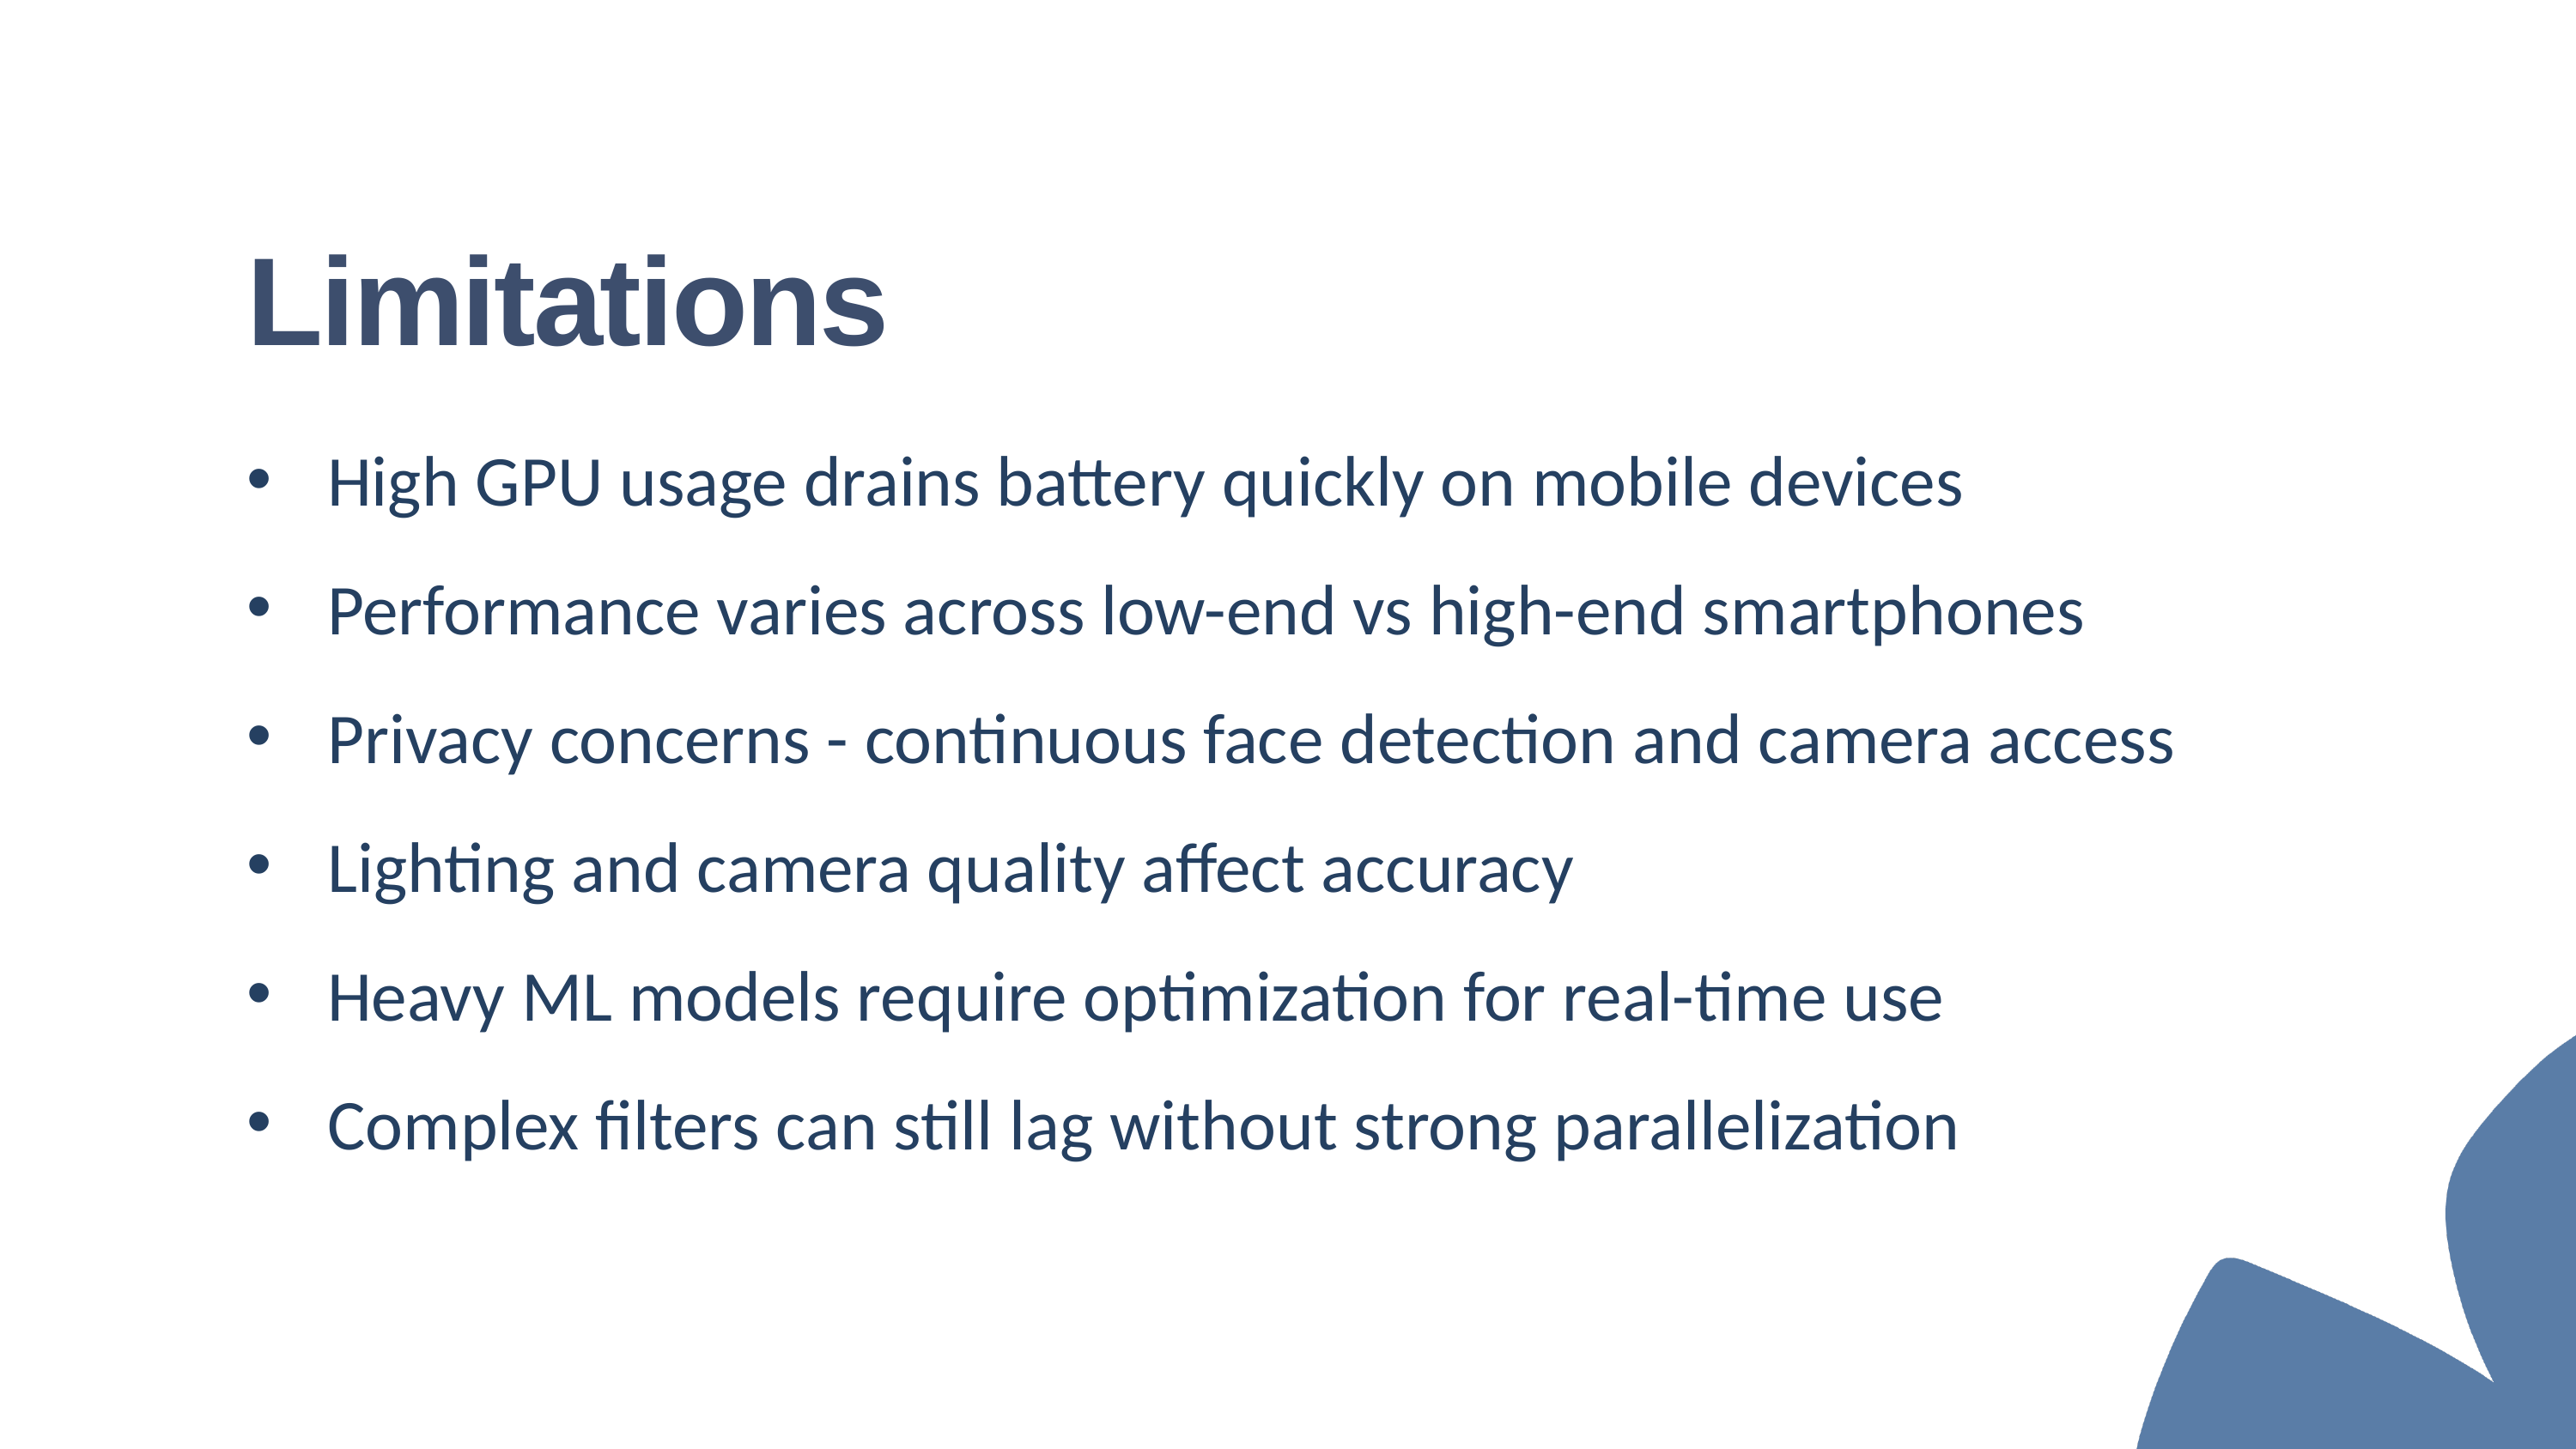

Limitations
High GPU usage drains battery quickly on mobile devices
Performance varies across low-end vs high-end smartphones
Privacy concerns - continuous face detection and camera access
Lighting and camera quality affect accuracy
Heavy ML models require optimization for real-time use
Complex filters can still lag without strong parallelization